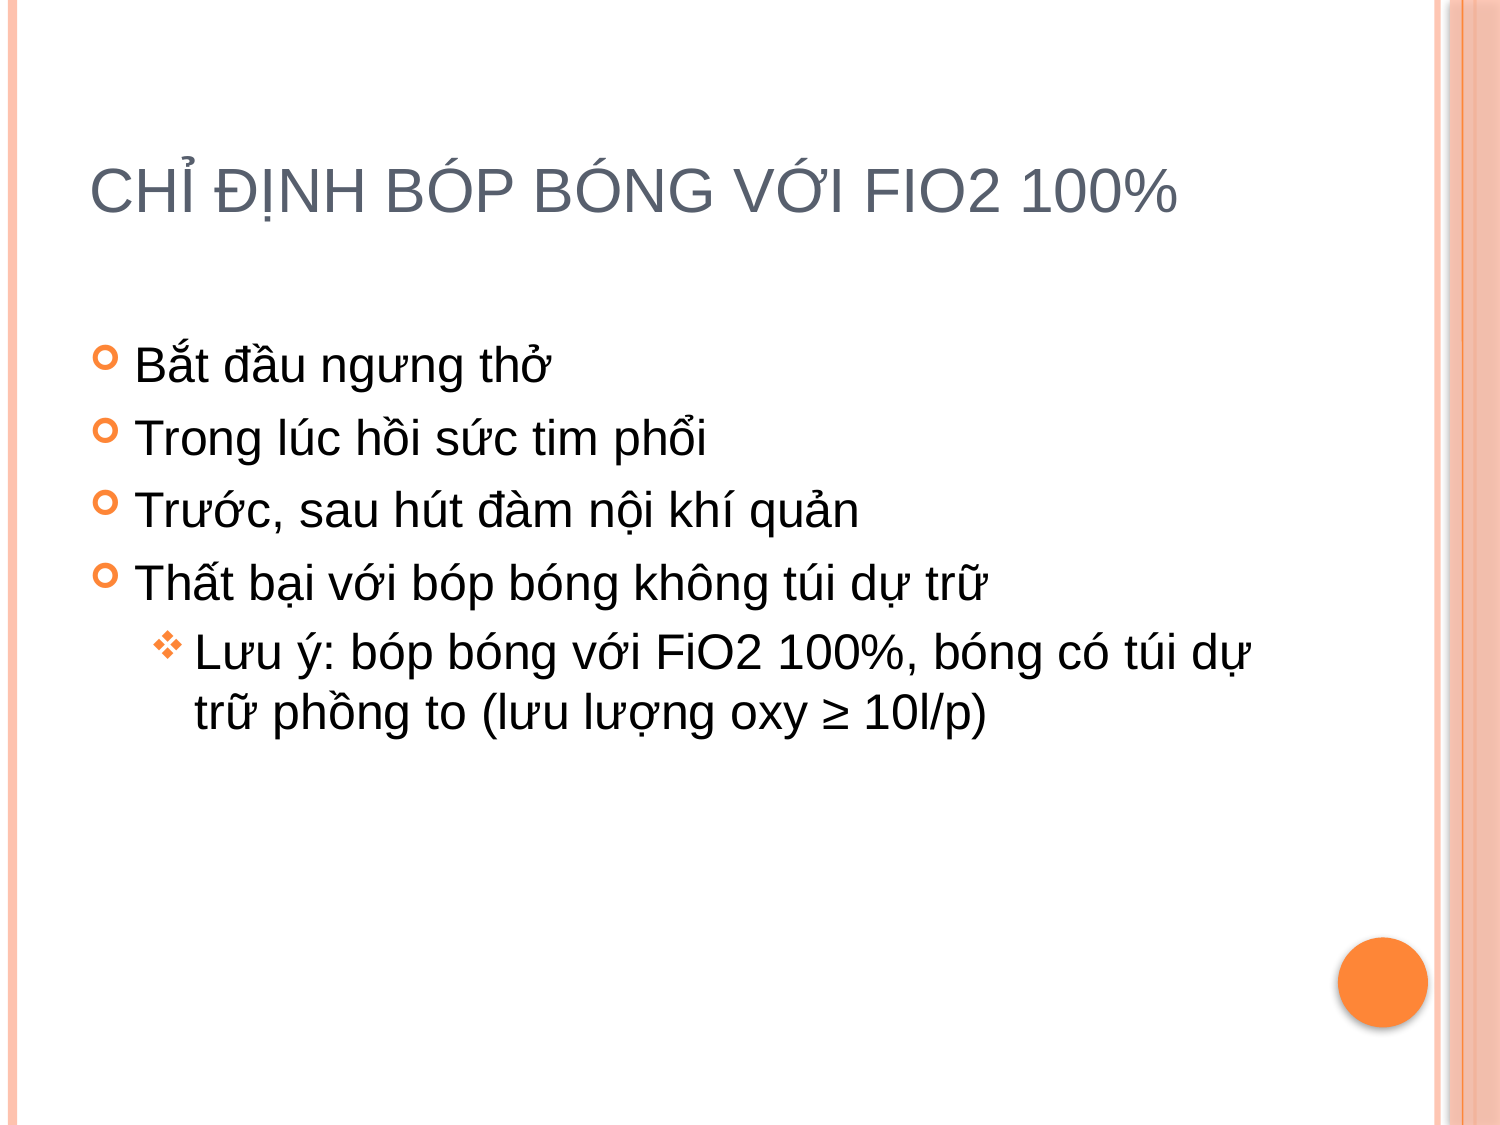

# chỉ định bóp bóng với fio2 100%
Bắt đầu ngưng thở
Trong lúc hồi sức tim phổi
Trước, sau hút đàm nội khí quản
Thất bại với bóp bóng không túi dự trữ
Lưu ý: bóp bóng với FiO2 100%, bóng có túi dự trữ phồng to (lưu lượng oxy ≥ 10l/p)